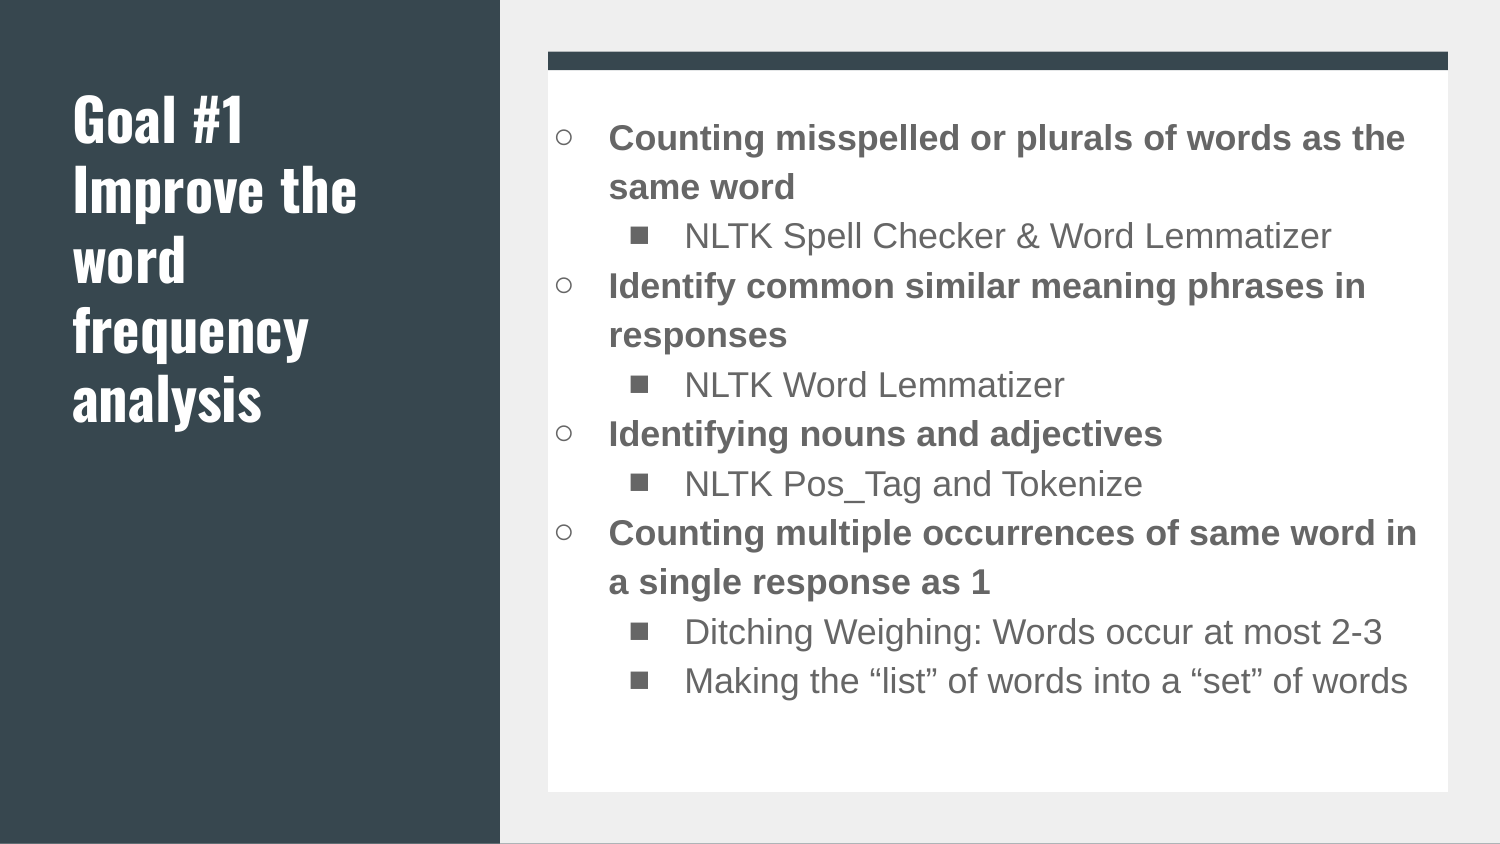

# Goal #1  Improve the word frequency analysis

Counting misspelled or plurals of words as the same word
NLTK Spell Checker & Word Lemmatizer
Identify common similar meaning phrases in responses
NLTK Word Lemmatizer
Identifying nouns and adjectives
NLTK Pos_Tag and Tokenize
Counting multiple occurrences of same word in a single response as 1
Ditching Weighing: Words occur at most 2-3
Making the “list” of words into a “set” of words